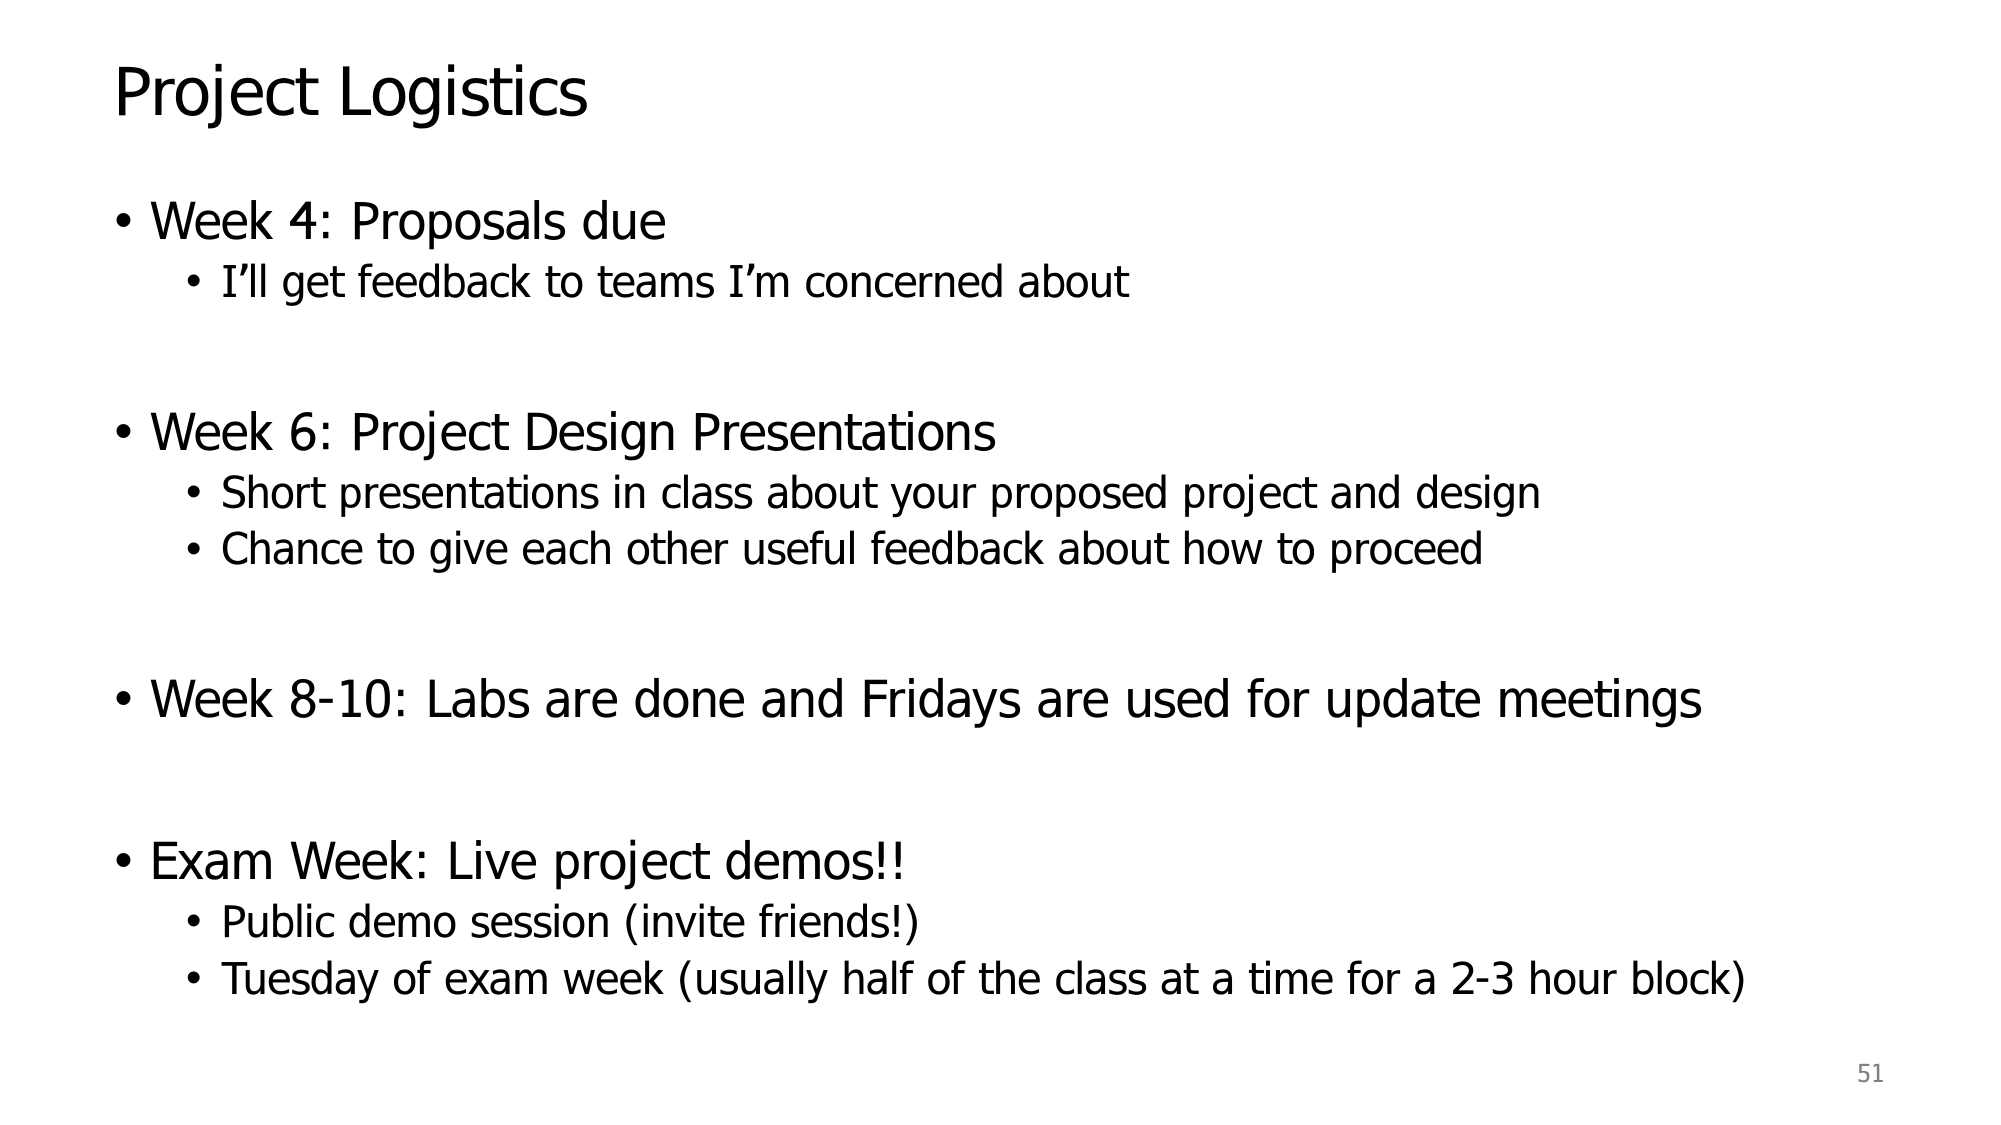

# Project Logistics
Week 4: Proposals due
I’ll get feedback to teams I’m concerned about

Week 6: Project Design Presentations
Short presentations in class about your proposed project and design
Chance to give each other useful feedback about how to proceed

Week 8-10: Labs are done and Fridays are used for update meetings

Exam Week: Live project demos!!
Public demo session (invite friends!)
Tuesday of exam week (usually half of the class at a time for a 2-3 hour block)
51